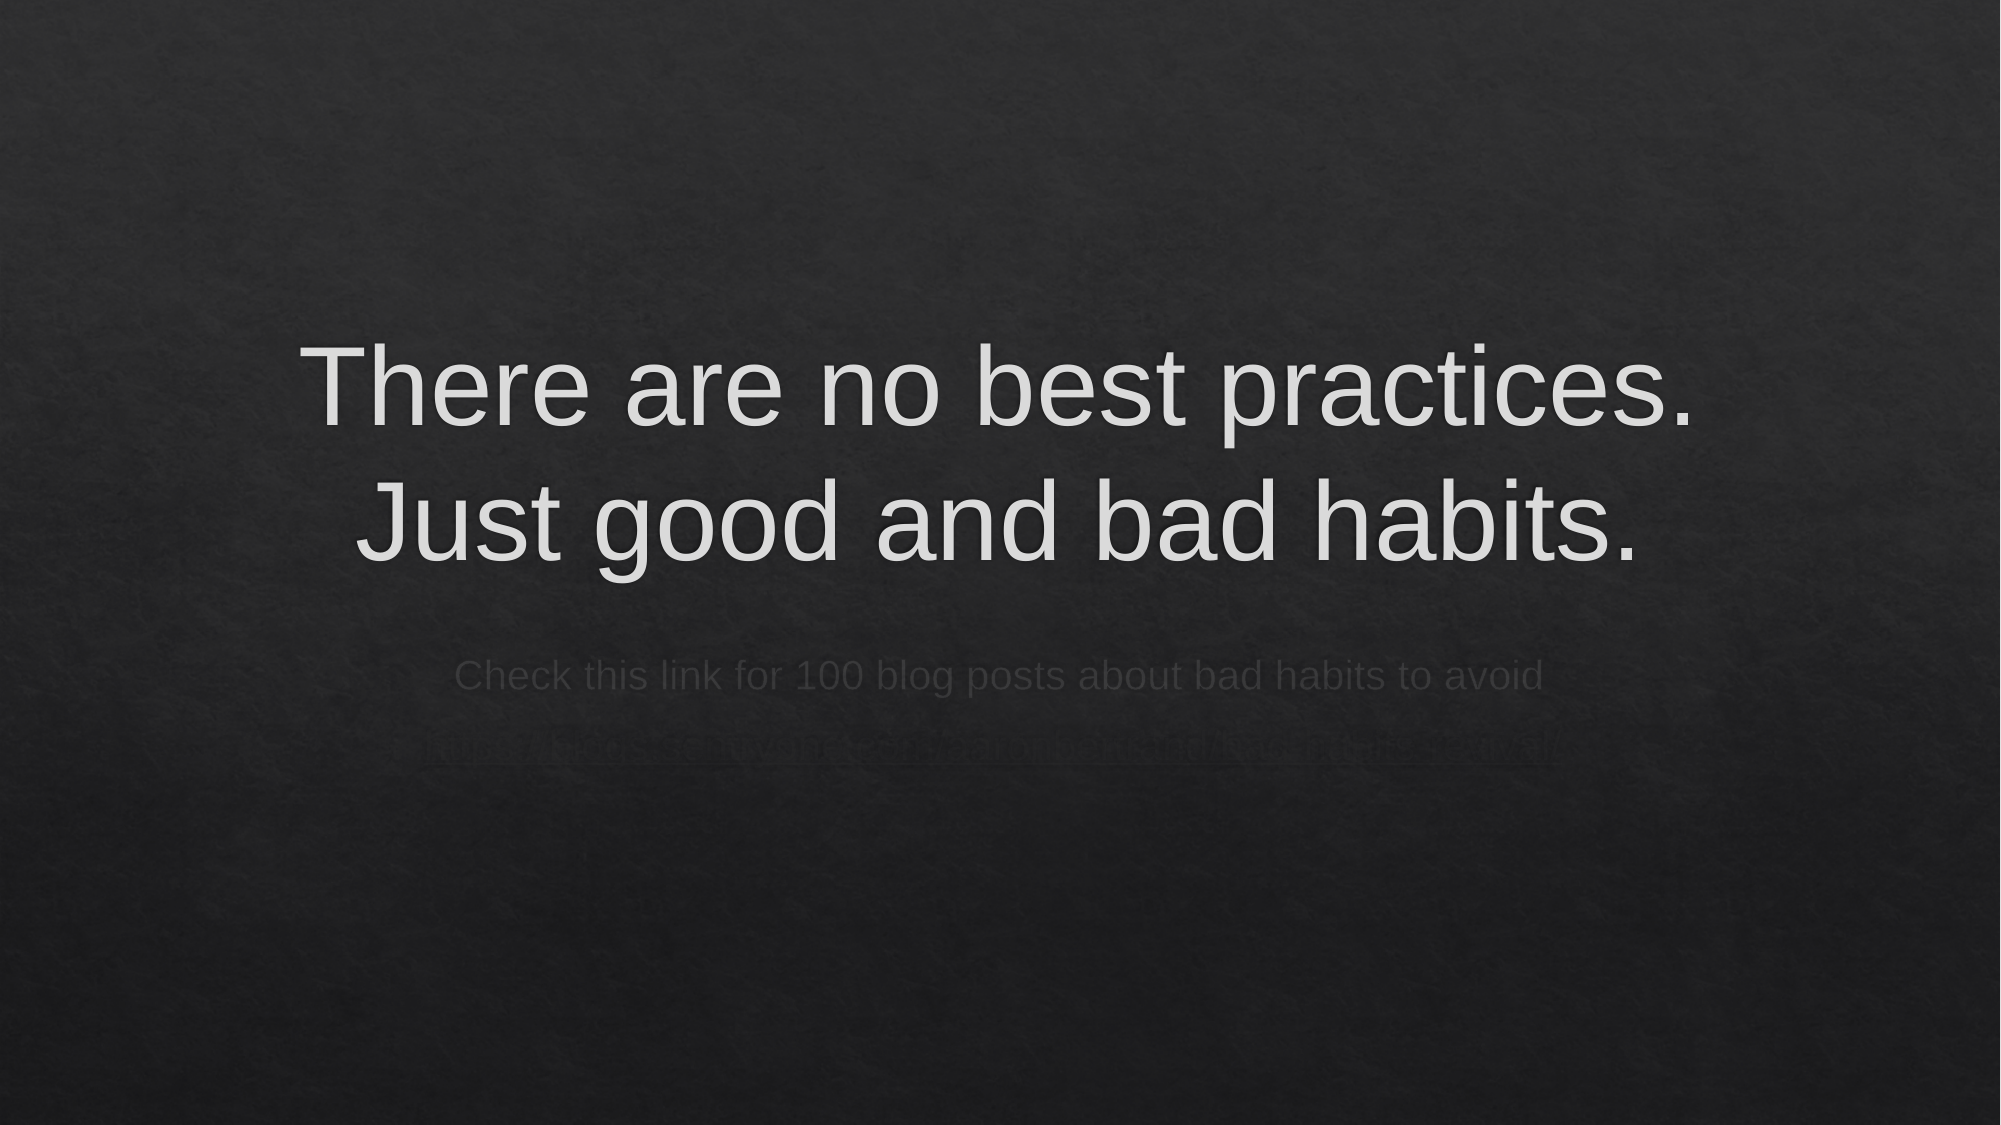

# There are no best practices. Just good and bad habits.
Check this link for 100 blog posts about bad habits to avoid
https://blogs.sentryone.com/aaronbertrand/bad-habits-revival/